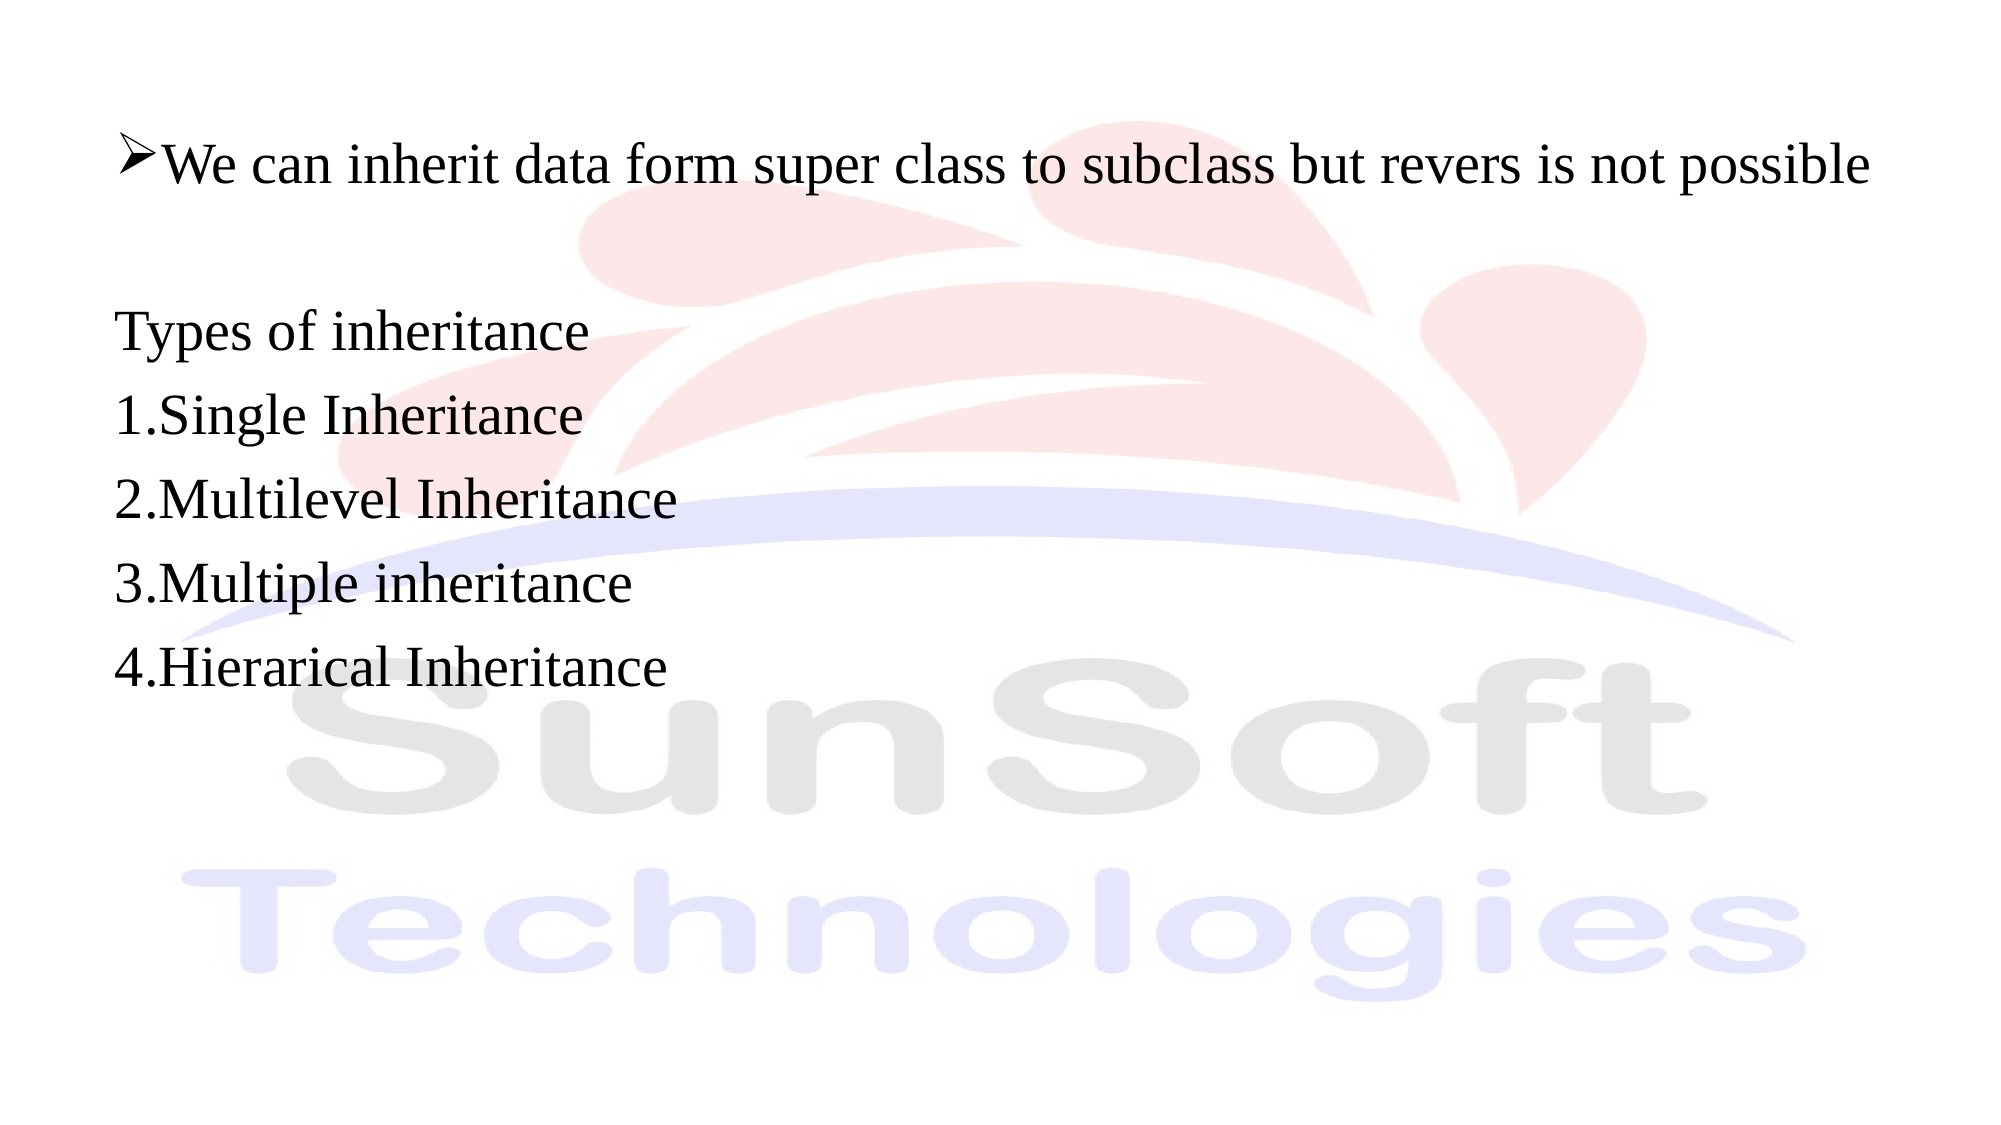

We can inherit data form super class to subclass but revers is not possible

Types of inheritance
1.Single Inheritance
2.Multilevel Inheritance
3.Multiple inheritance
4.Hierarical Inheritance